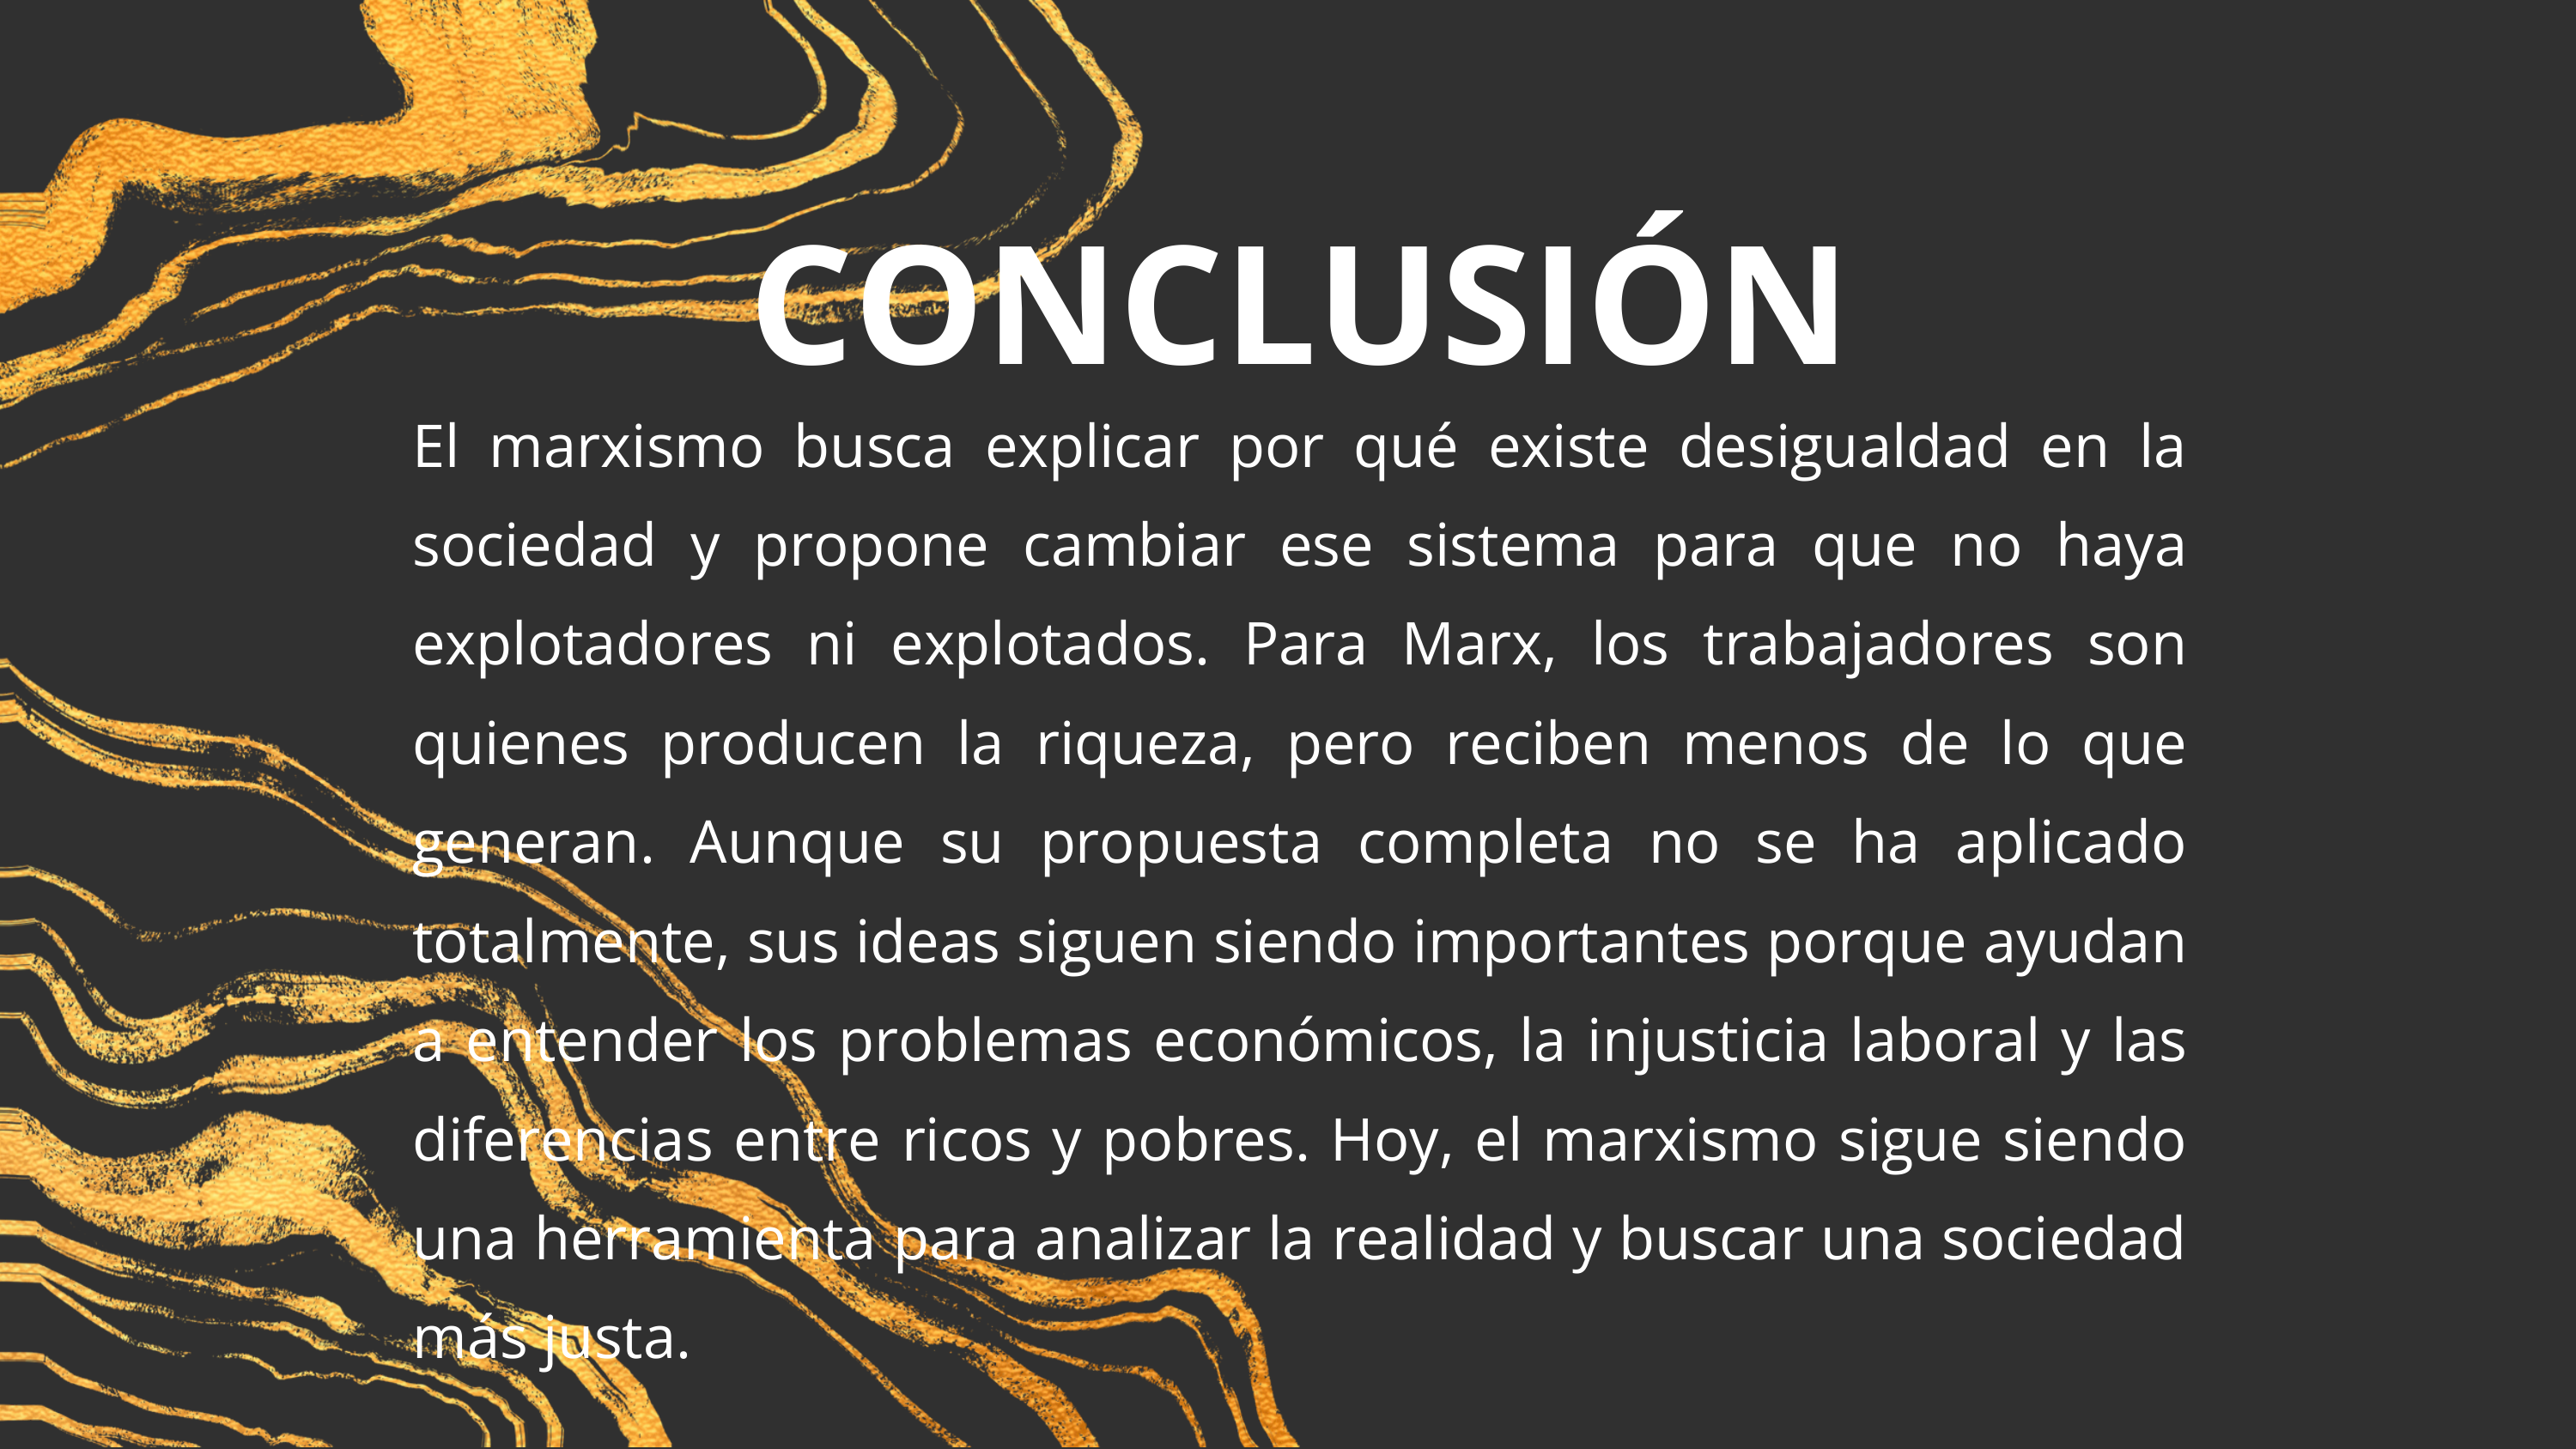

CONCLUSIÓN
El marxismo busca explicar por qué existe desigualdad en la sociedad y propone cambiar ese sistema para que no haya explotadores ni explotados. Para Marx, los trabajadores son quienes producen la riqueza, pero reciben menos de lo que generan. Aunque su propuesta completa no se ha aplicado totalmente, sus ideas siguen siendo importantes porque ayudan a entender los problemas económicos, la injusticia laboral y las diferencias entre ricos y pobres. Hoy, el marxismo sigue siendo una herramienta para analizar la realidad y buscar una sociedad más justa.